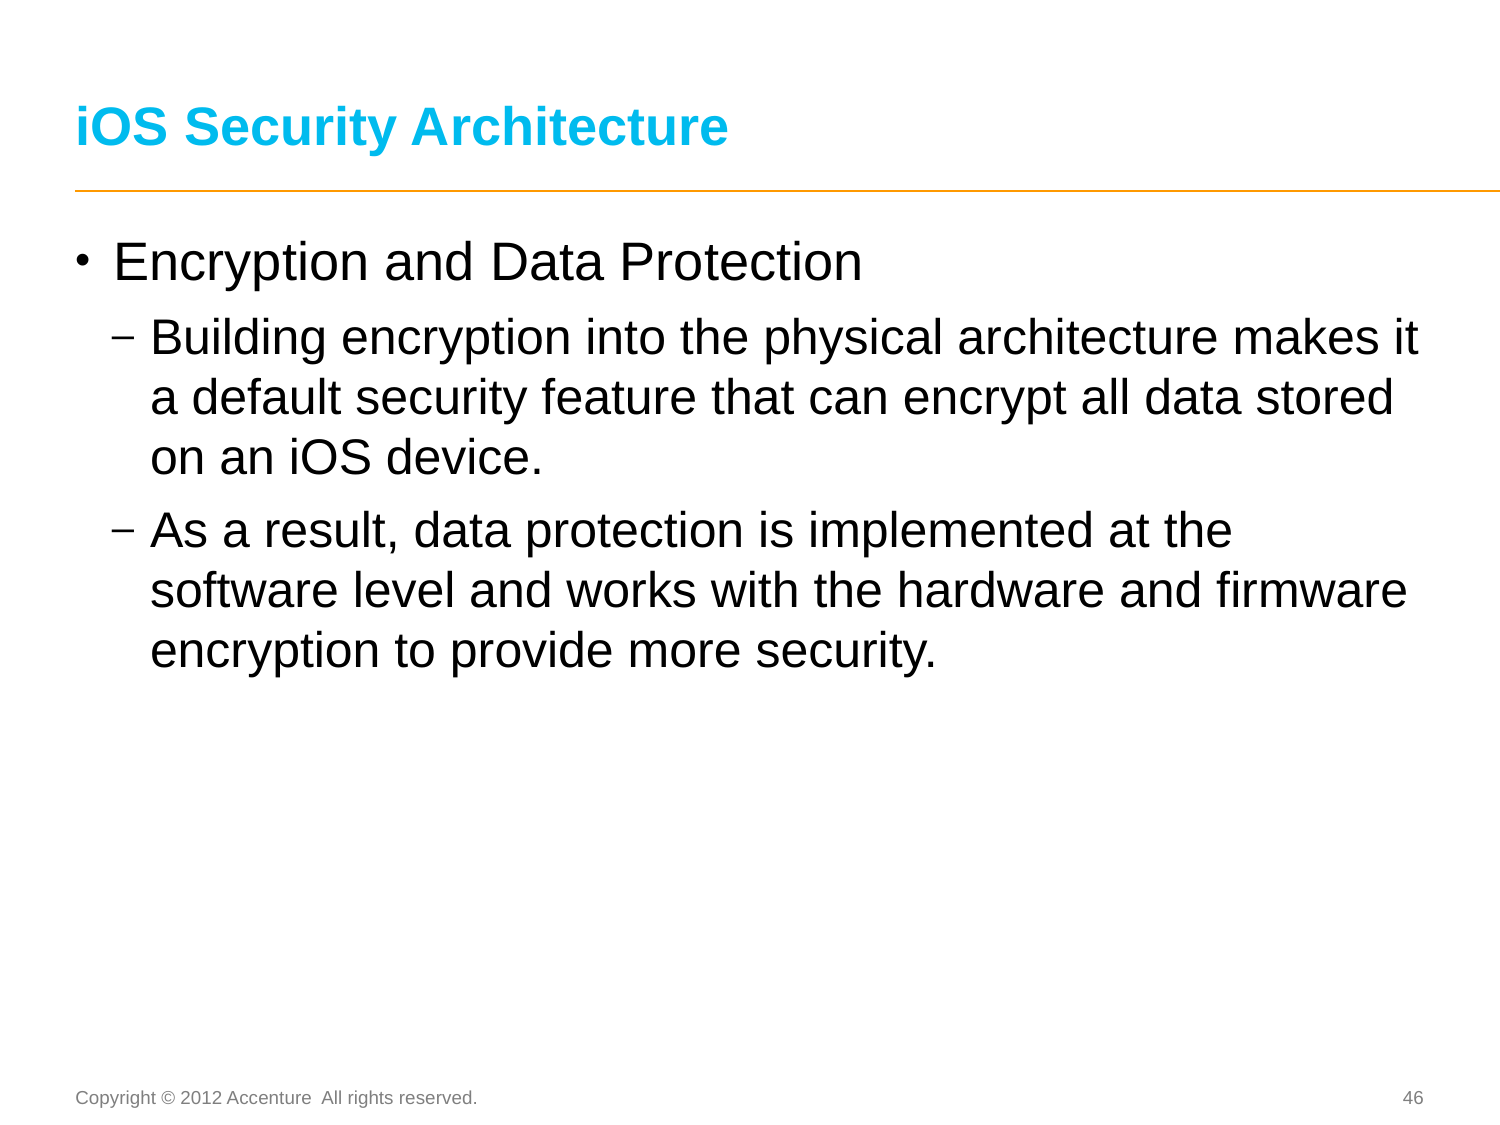

# iOS Security Architecture
Encryption and Data Protection
Building encryption into the physical architecture makes it a default security feature that can encrypt all data stored on an iOS device.
As a result, data protection is implemented at the software level and works with the hardware and firmware encryption to provide more security.